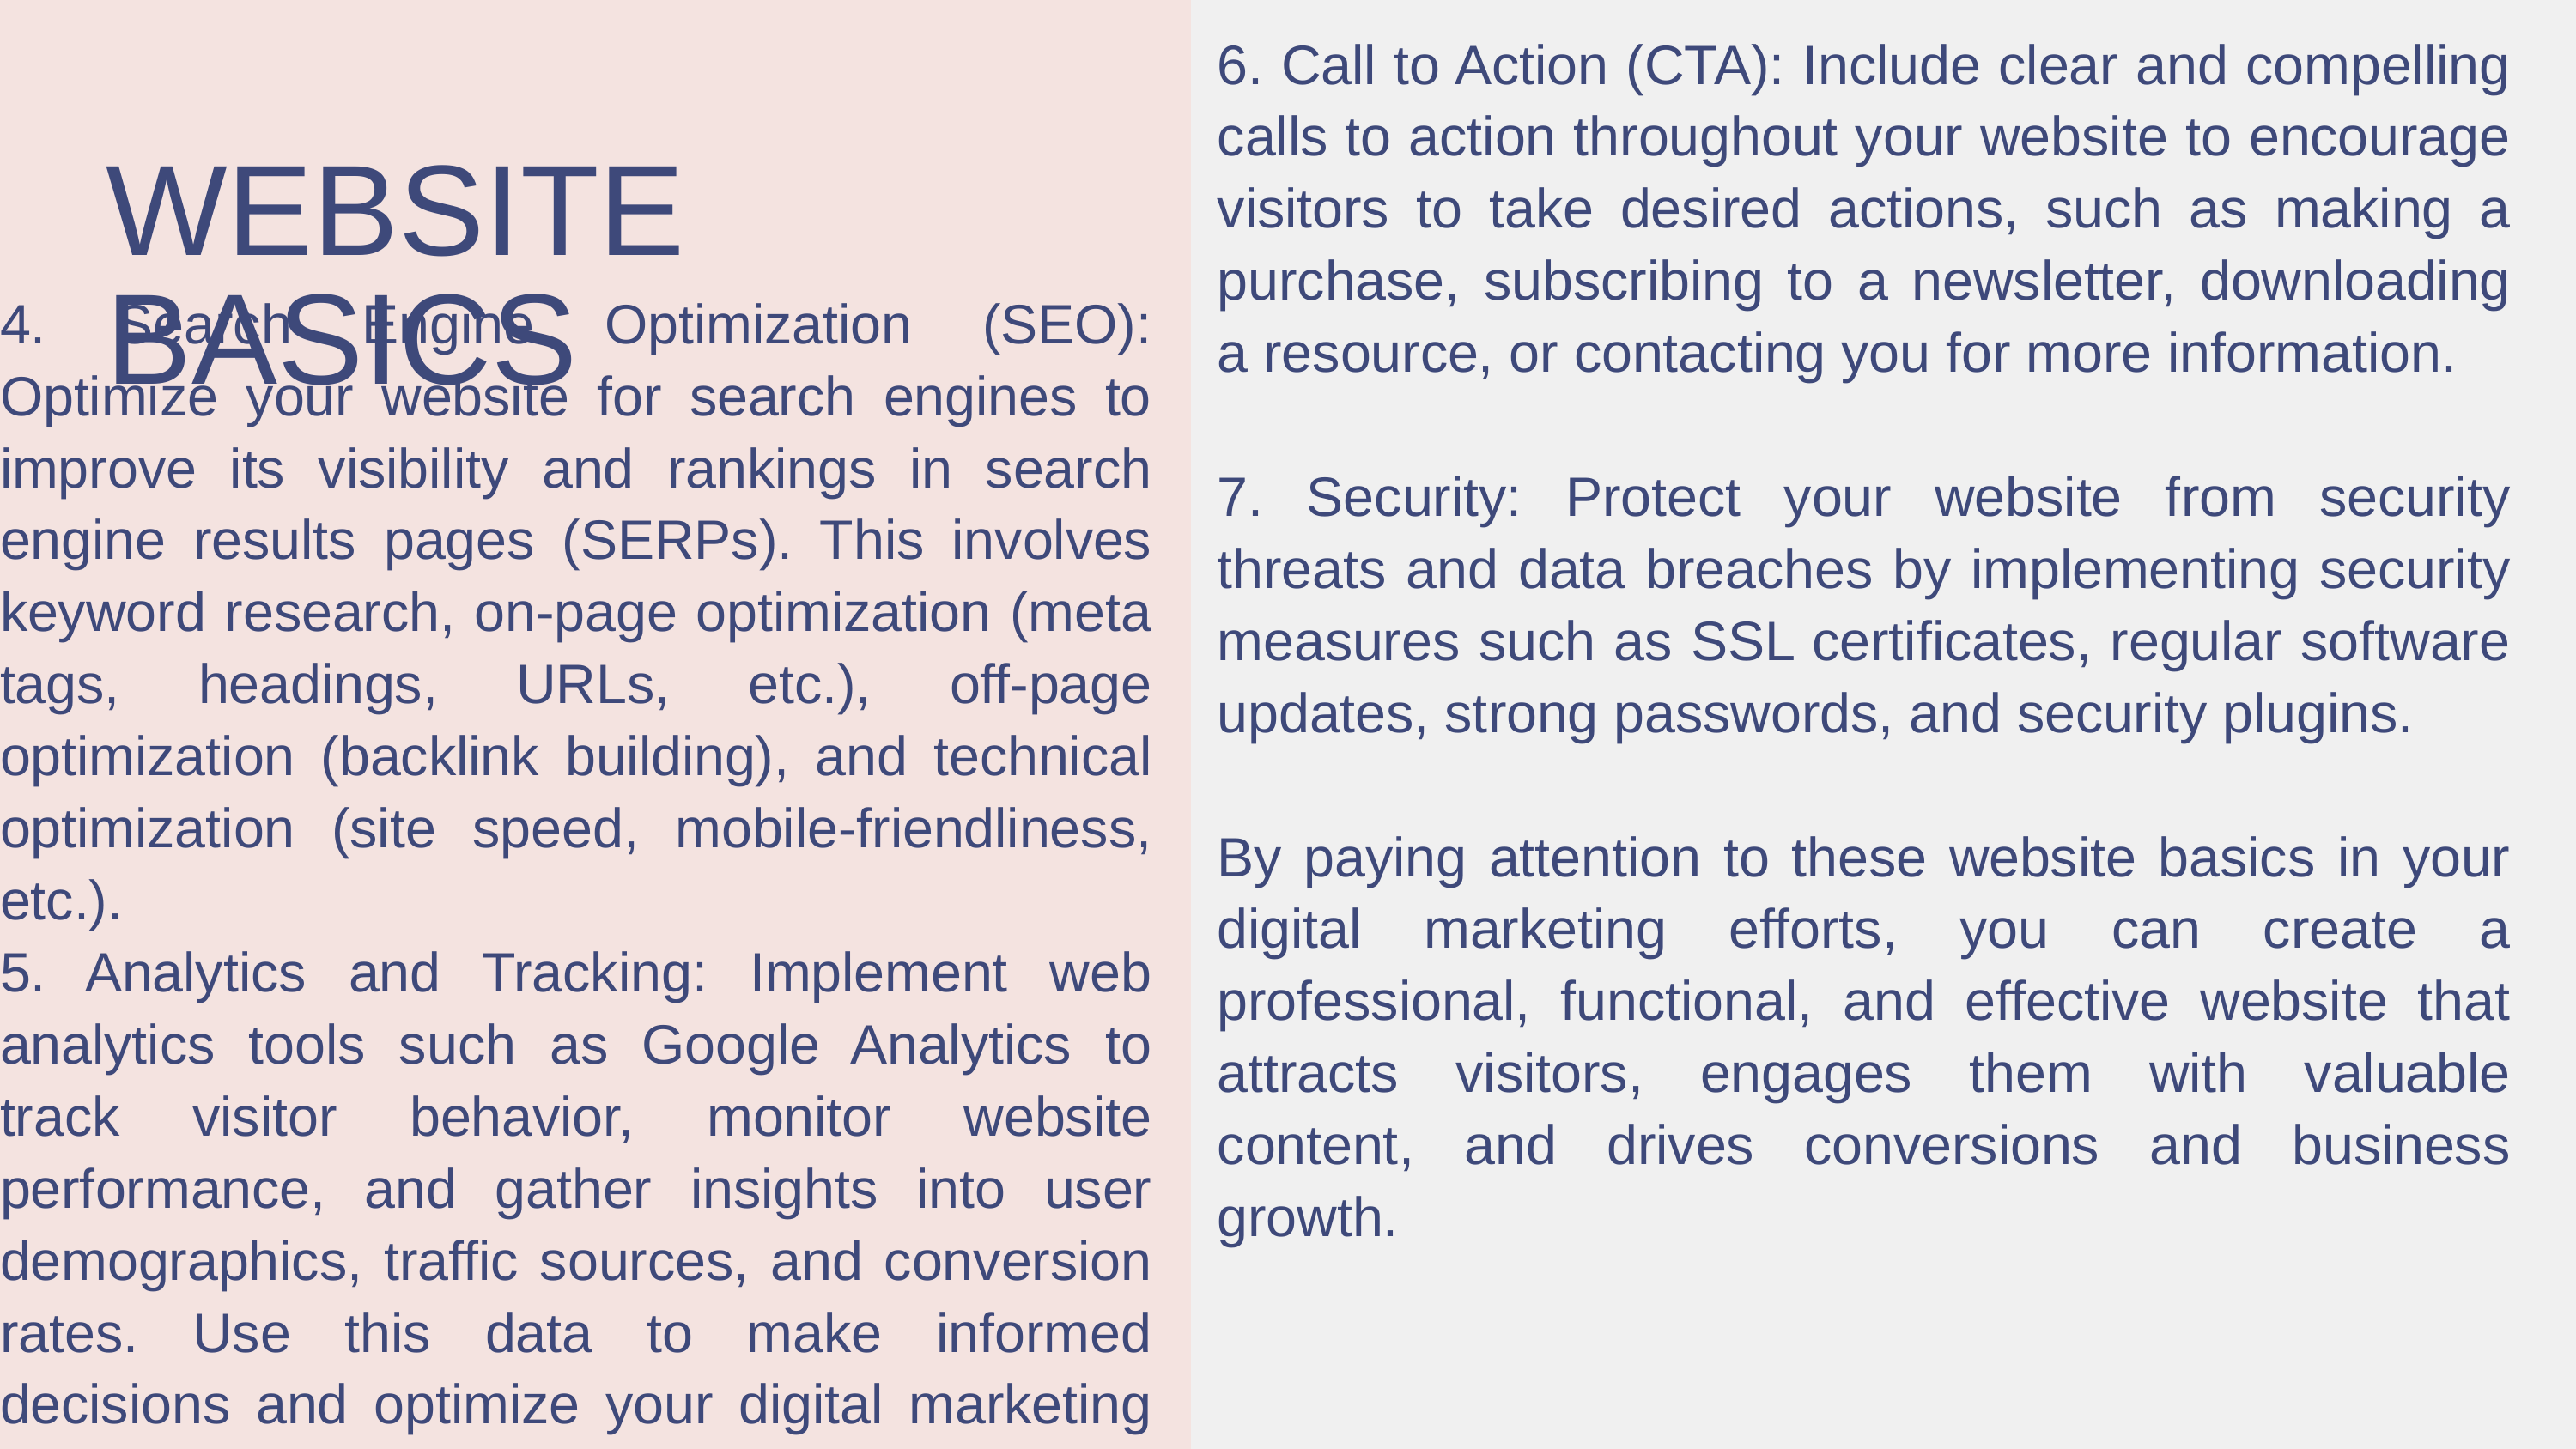

6. Call to Action (CTA): Include clear and compelling calls to action throughout your website to encourage visitors to take desired actions, such as making a purchase, subscribing to a newsletter, downloading a resource, or contacting you for more information.

7. Security: Protect your website from security threats and data breaches by implementing security measures such as SSL certificates, regular software updates, strong passwords, and security plugins.

By paying attention to these website basics in your digital marketing efforts, you can create a professional, functional, and effective website that attracts visitors, engages them with valuable content, and drives conversions and business growth.

WEBSITE BASICS
4. Search Engine Optimization (SEO): Optimize your website for search engines to improve its visibility and rankings in search engine results pages (SERPs). This involves keyword research, on-page optimization (meta tags, headings, URLs, etc.), off-page optimization (backlink building), and technical optimization (site speed, mobile-friendliness, etc.).
5. Analytics and Tracking: Implement web analytics tools such as Google Analytics to track visitor behavior, monitor website performance, and gather insights into user demographics, traffic sources, and conversion rates. Use this data to make informed decisions and optimize your digital marketing strategies.